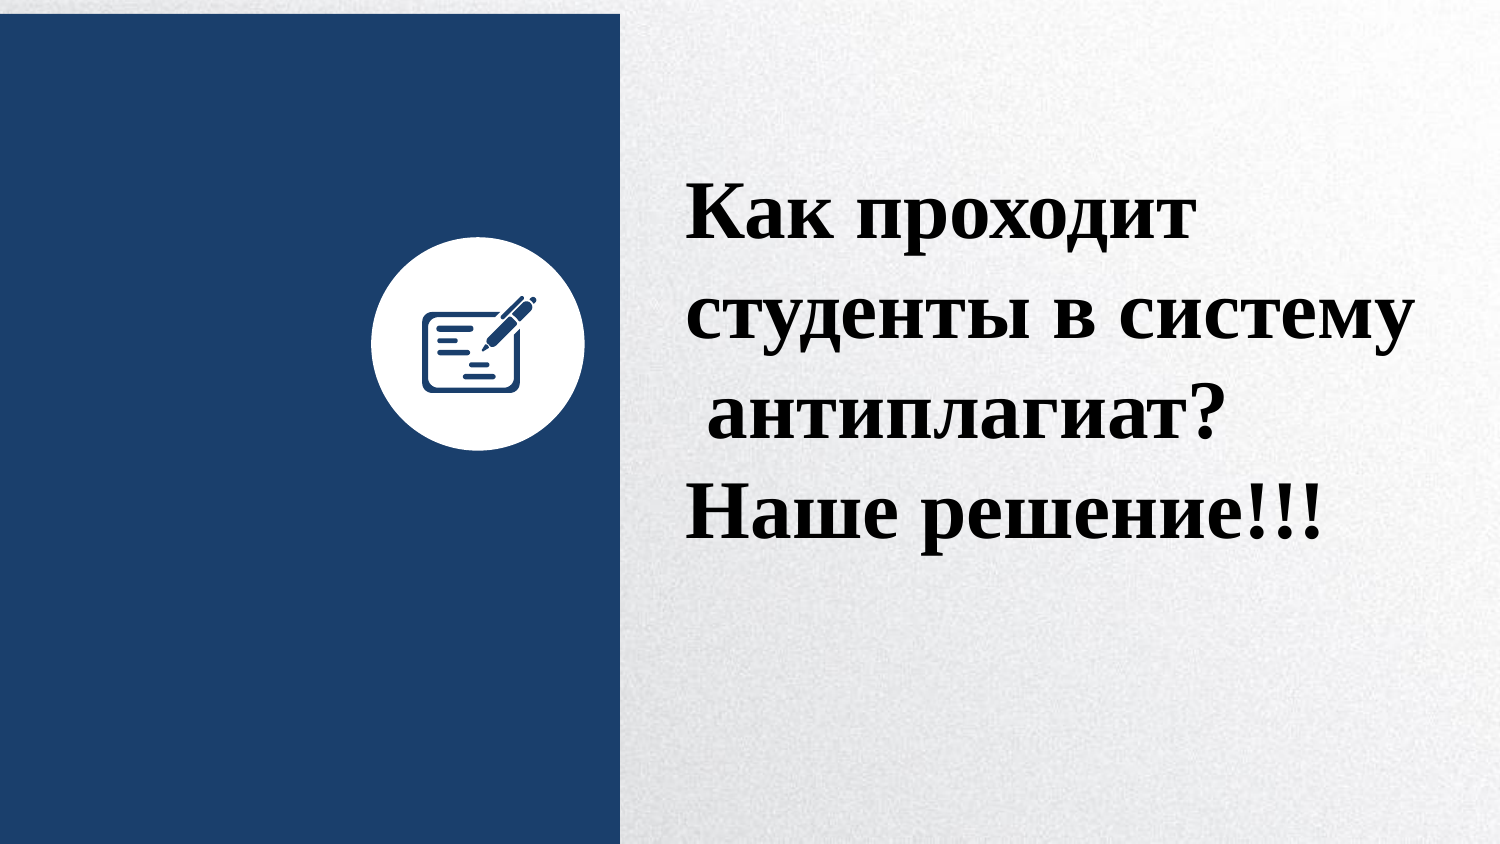

Как проходит студенты в систему  антиплагиат?
Наше решение!!!